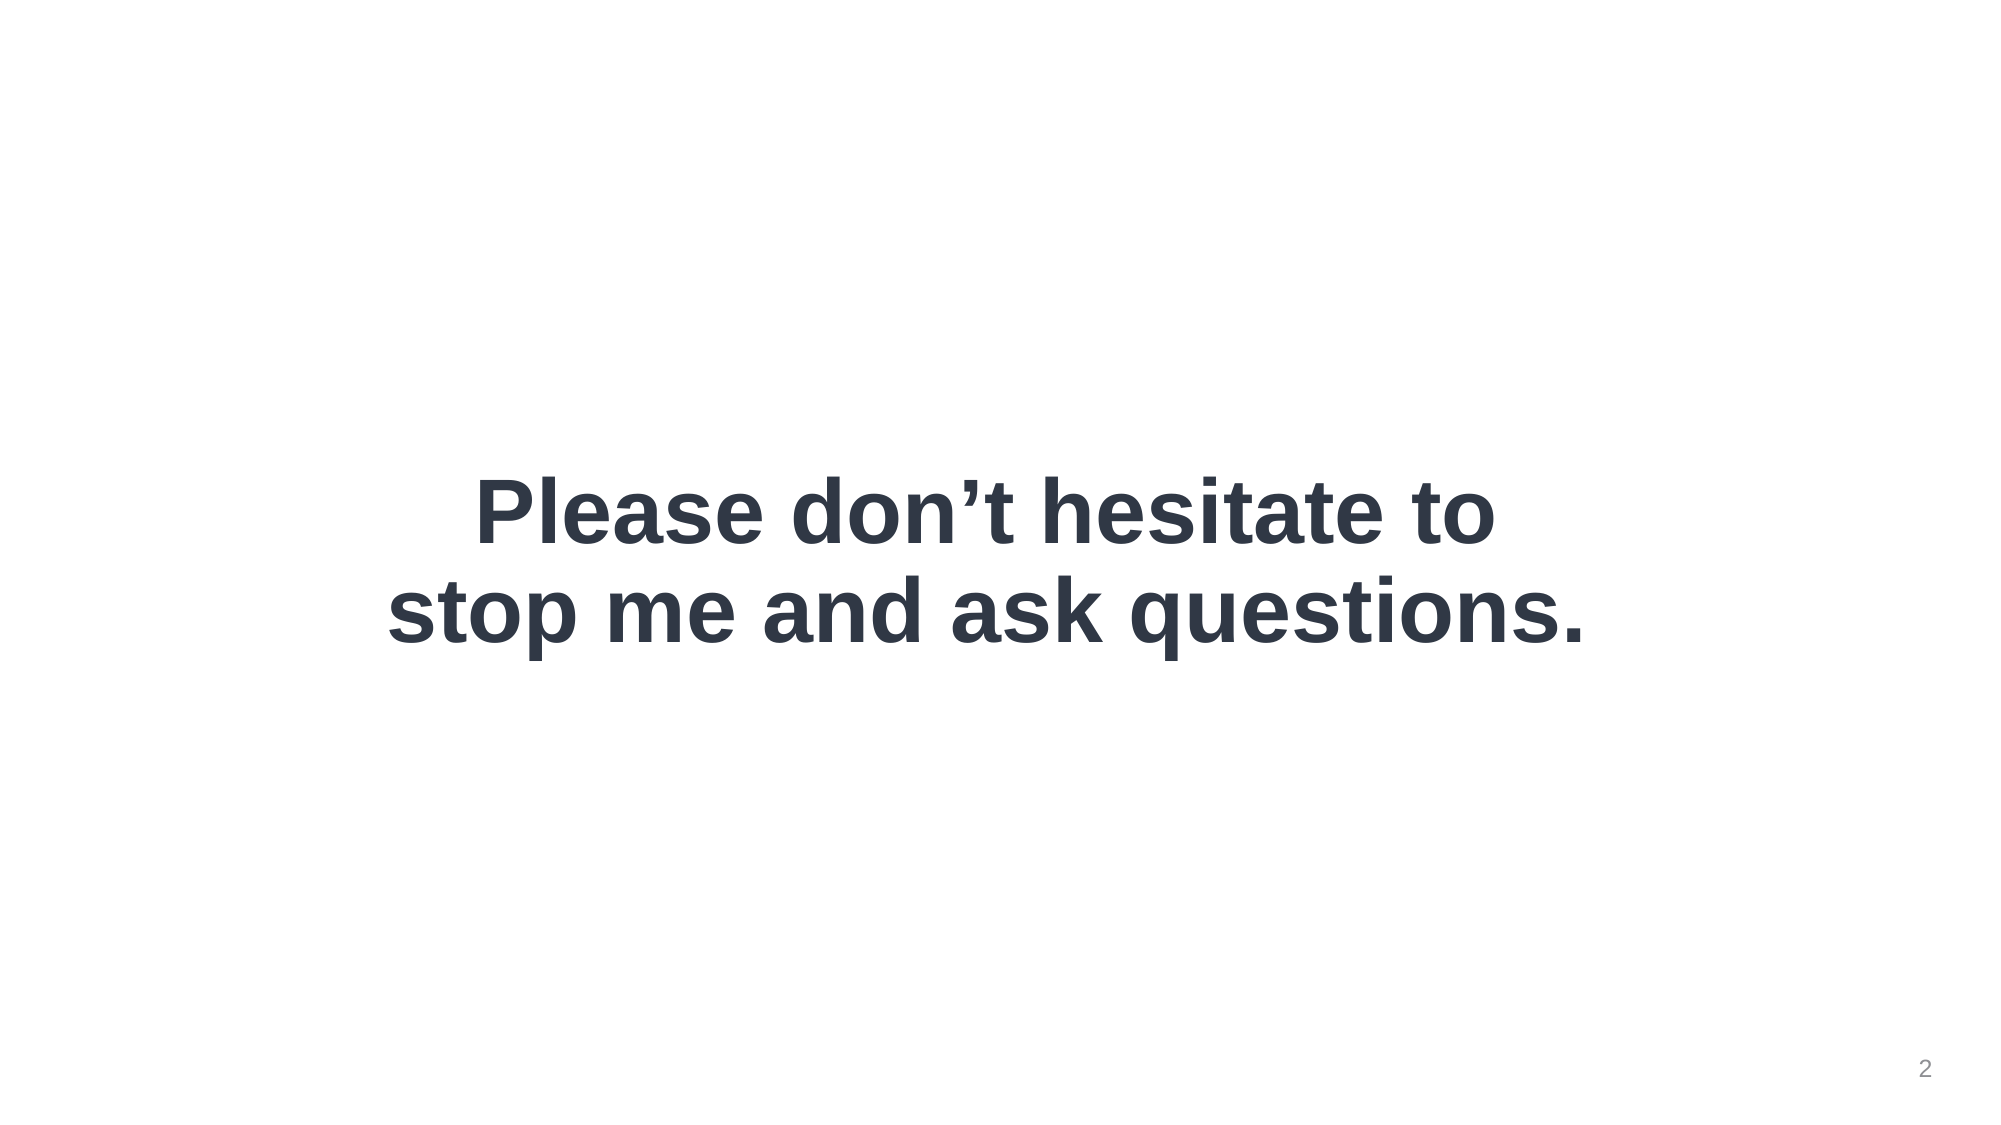

# Please don’t hesitate to stop me and ask questions.
2